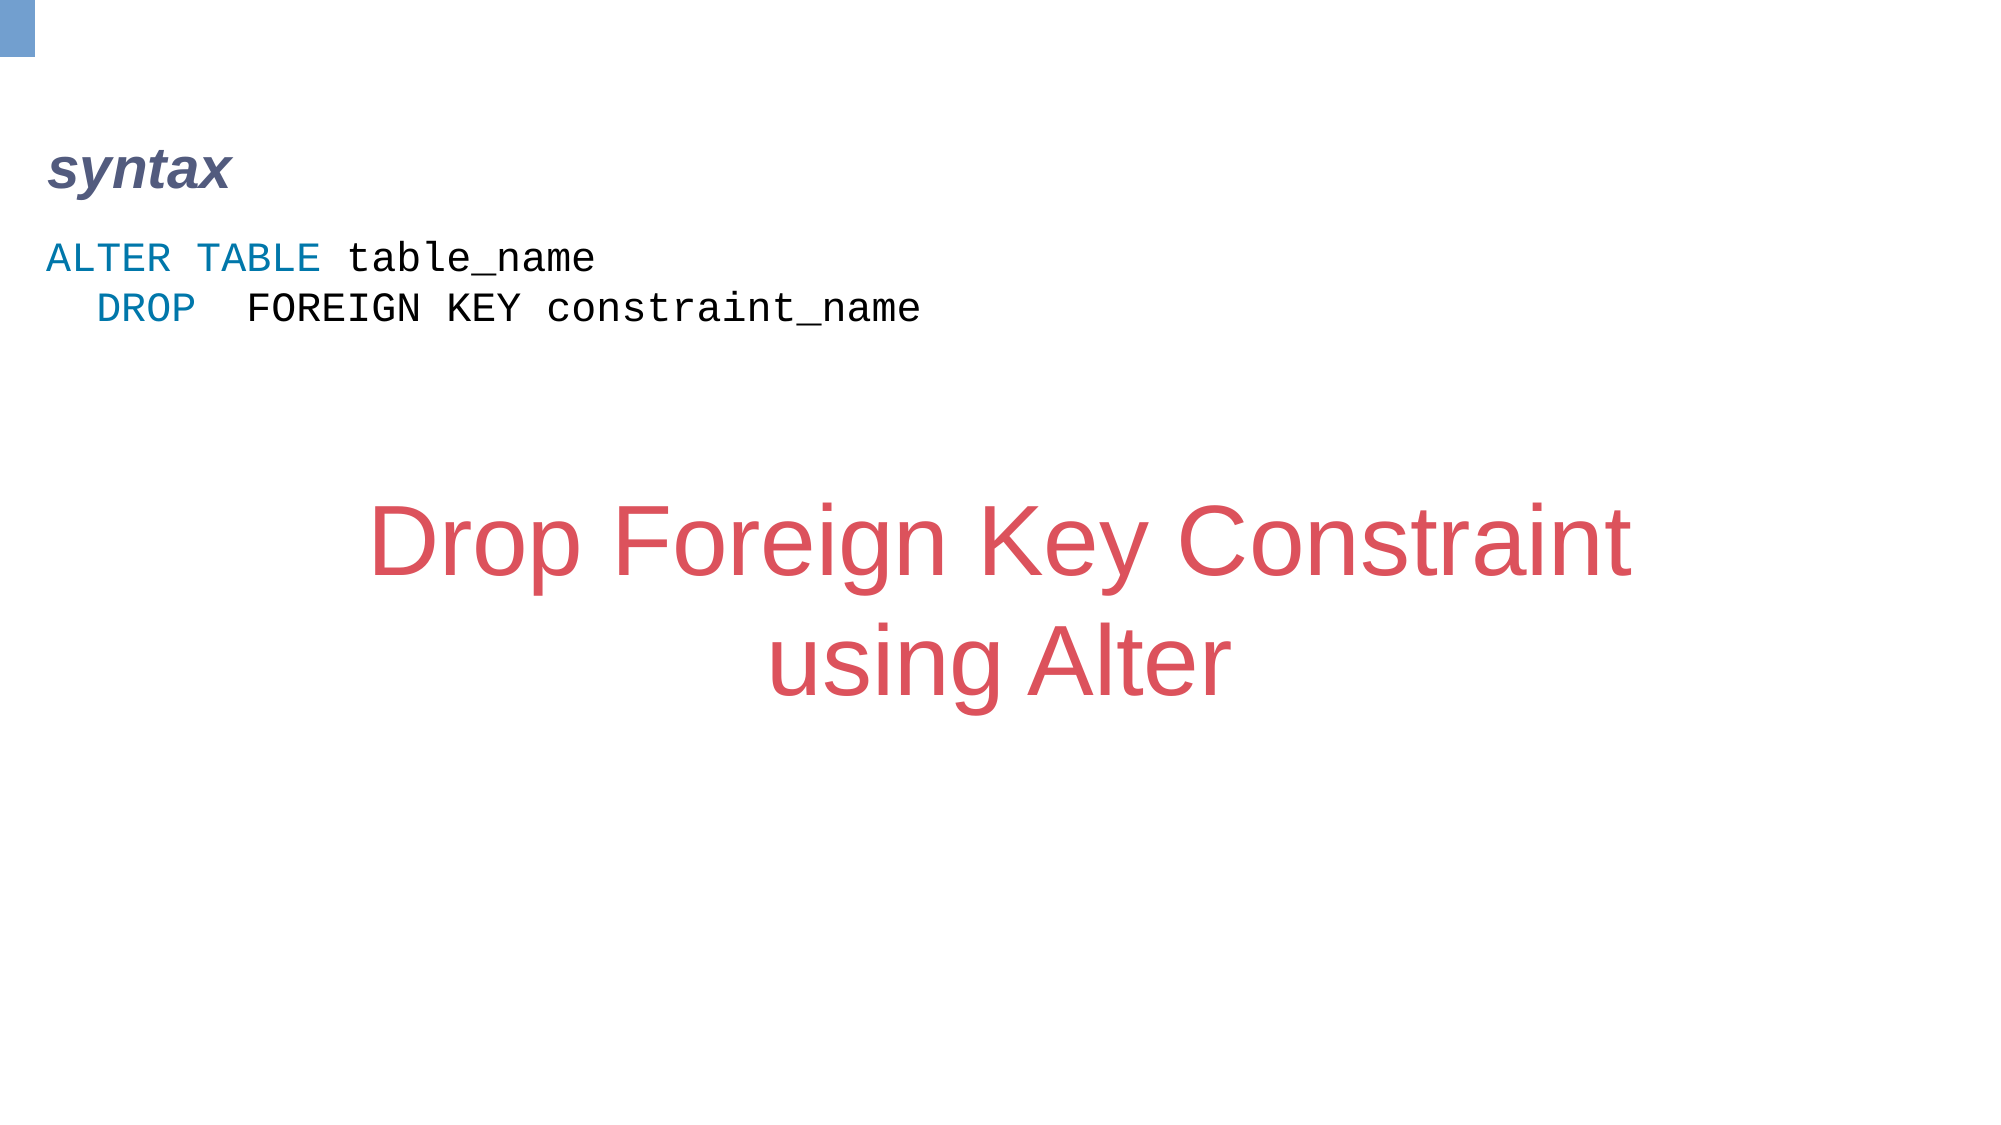

syntax
ALTER TABLE table_name
  DROP  FOREIGN KEY constraint_name
Drop Foreign Key Constraint using Alter